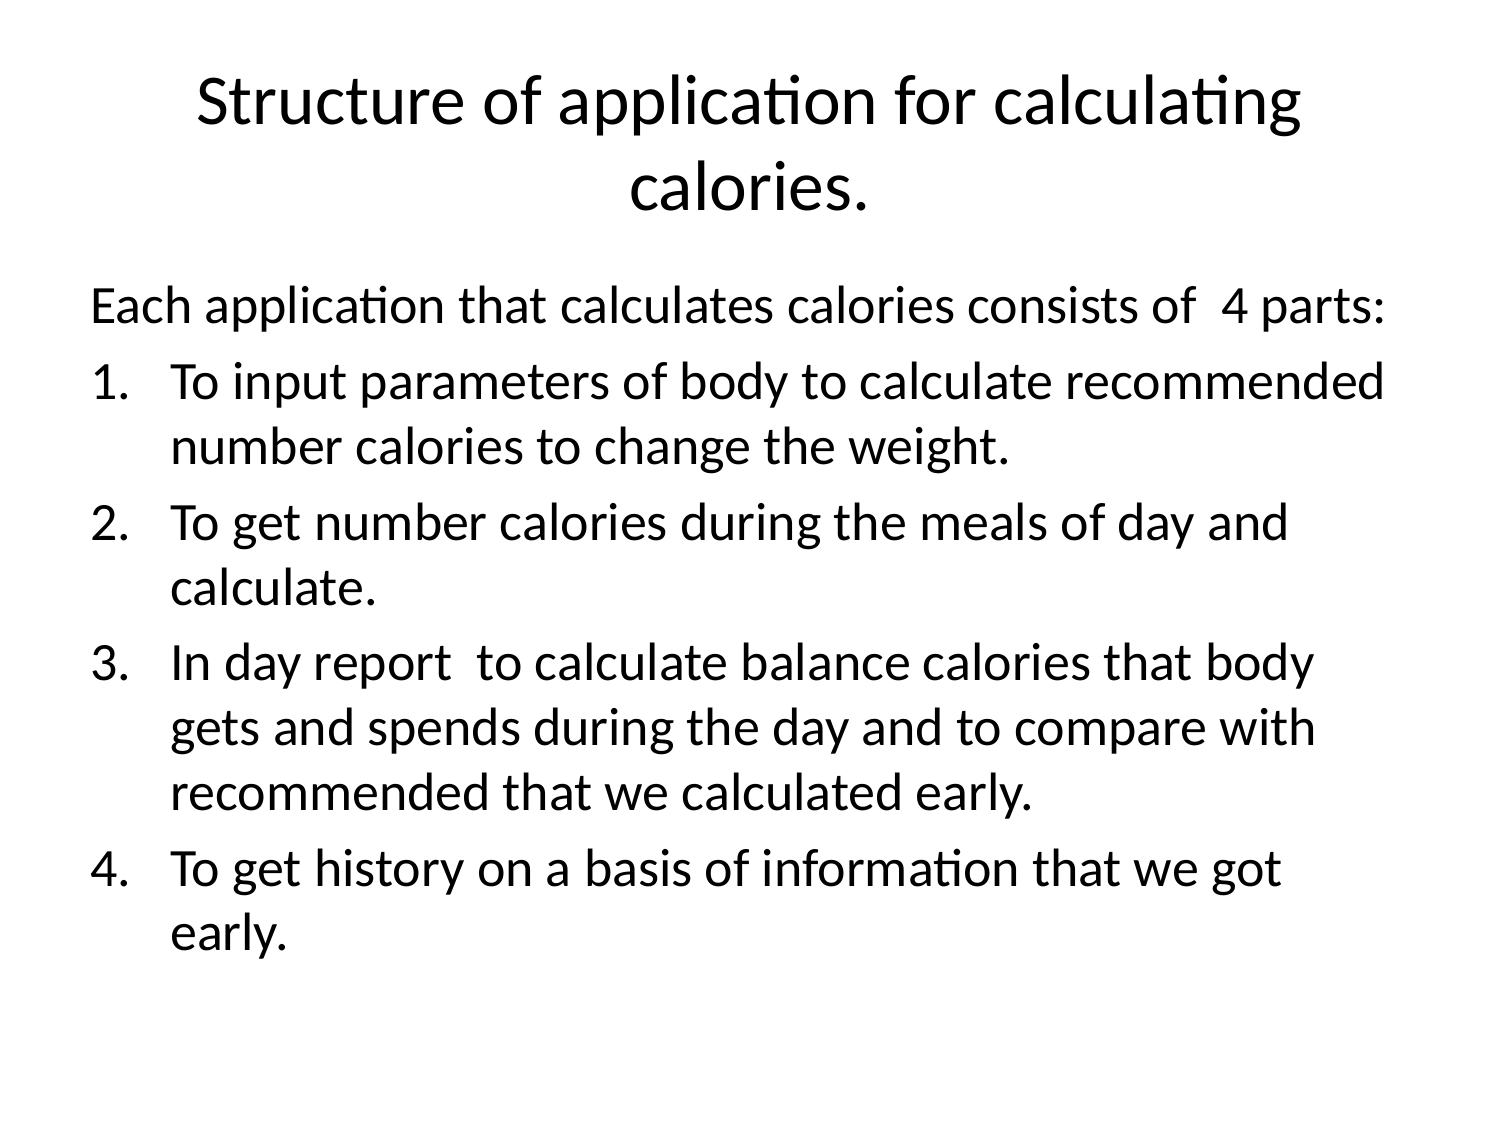

# Structure of application for calculating calories.
Each application that calculates calories consists of  4 parts:
To input parameters of body to calculate recommended number calories to change the weight.
To get number calories during the meals of day and calculate.
In day report  to calculate balance calories that body gets and spends during the day and to compare with recommended that we calculated early.
To get history on a basis of information that we got early.